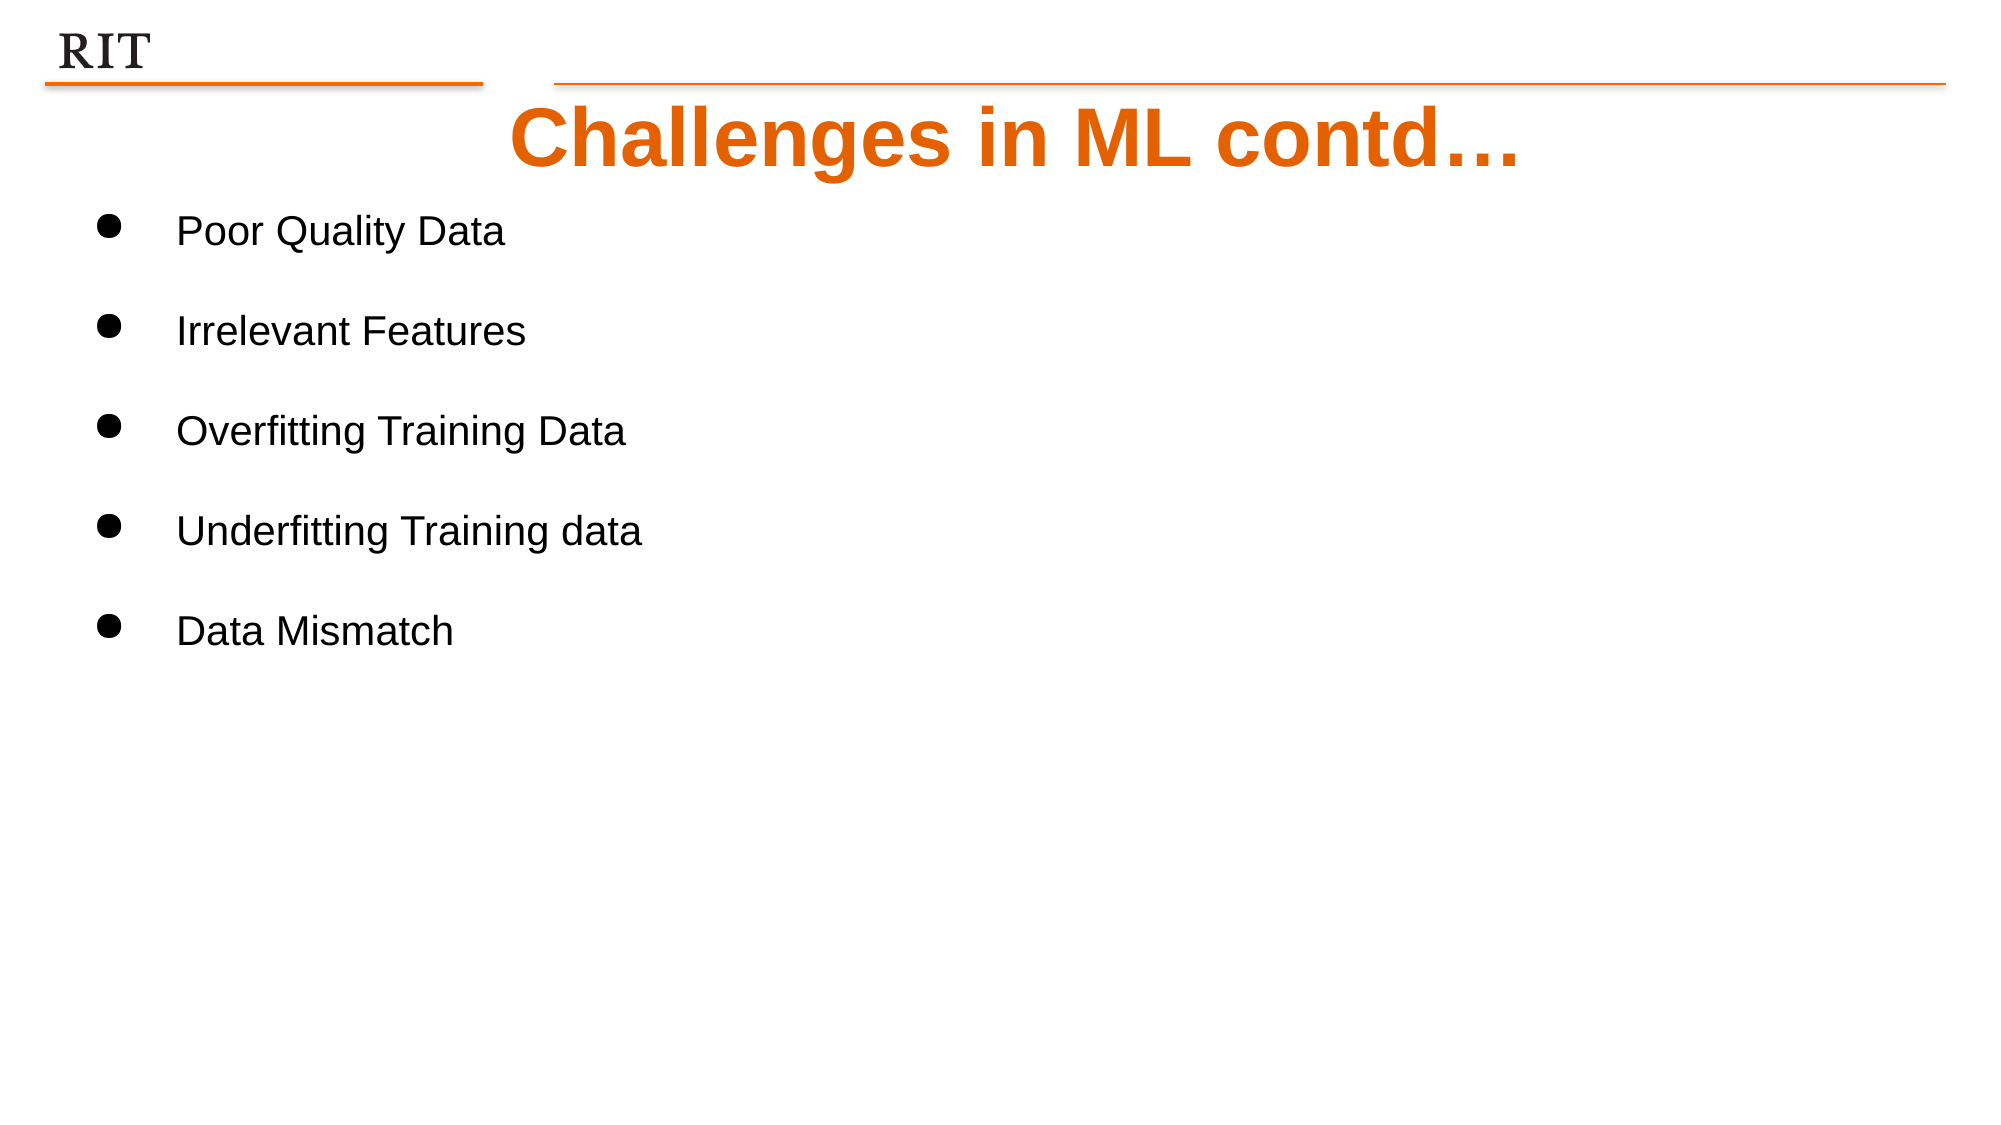

Challenges in ML contd…
Poor Quality Data

Irrelevant Features

Overfitting Training Data

Underfitting Training data

Data Mismatch